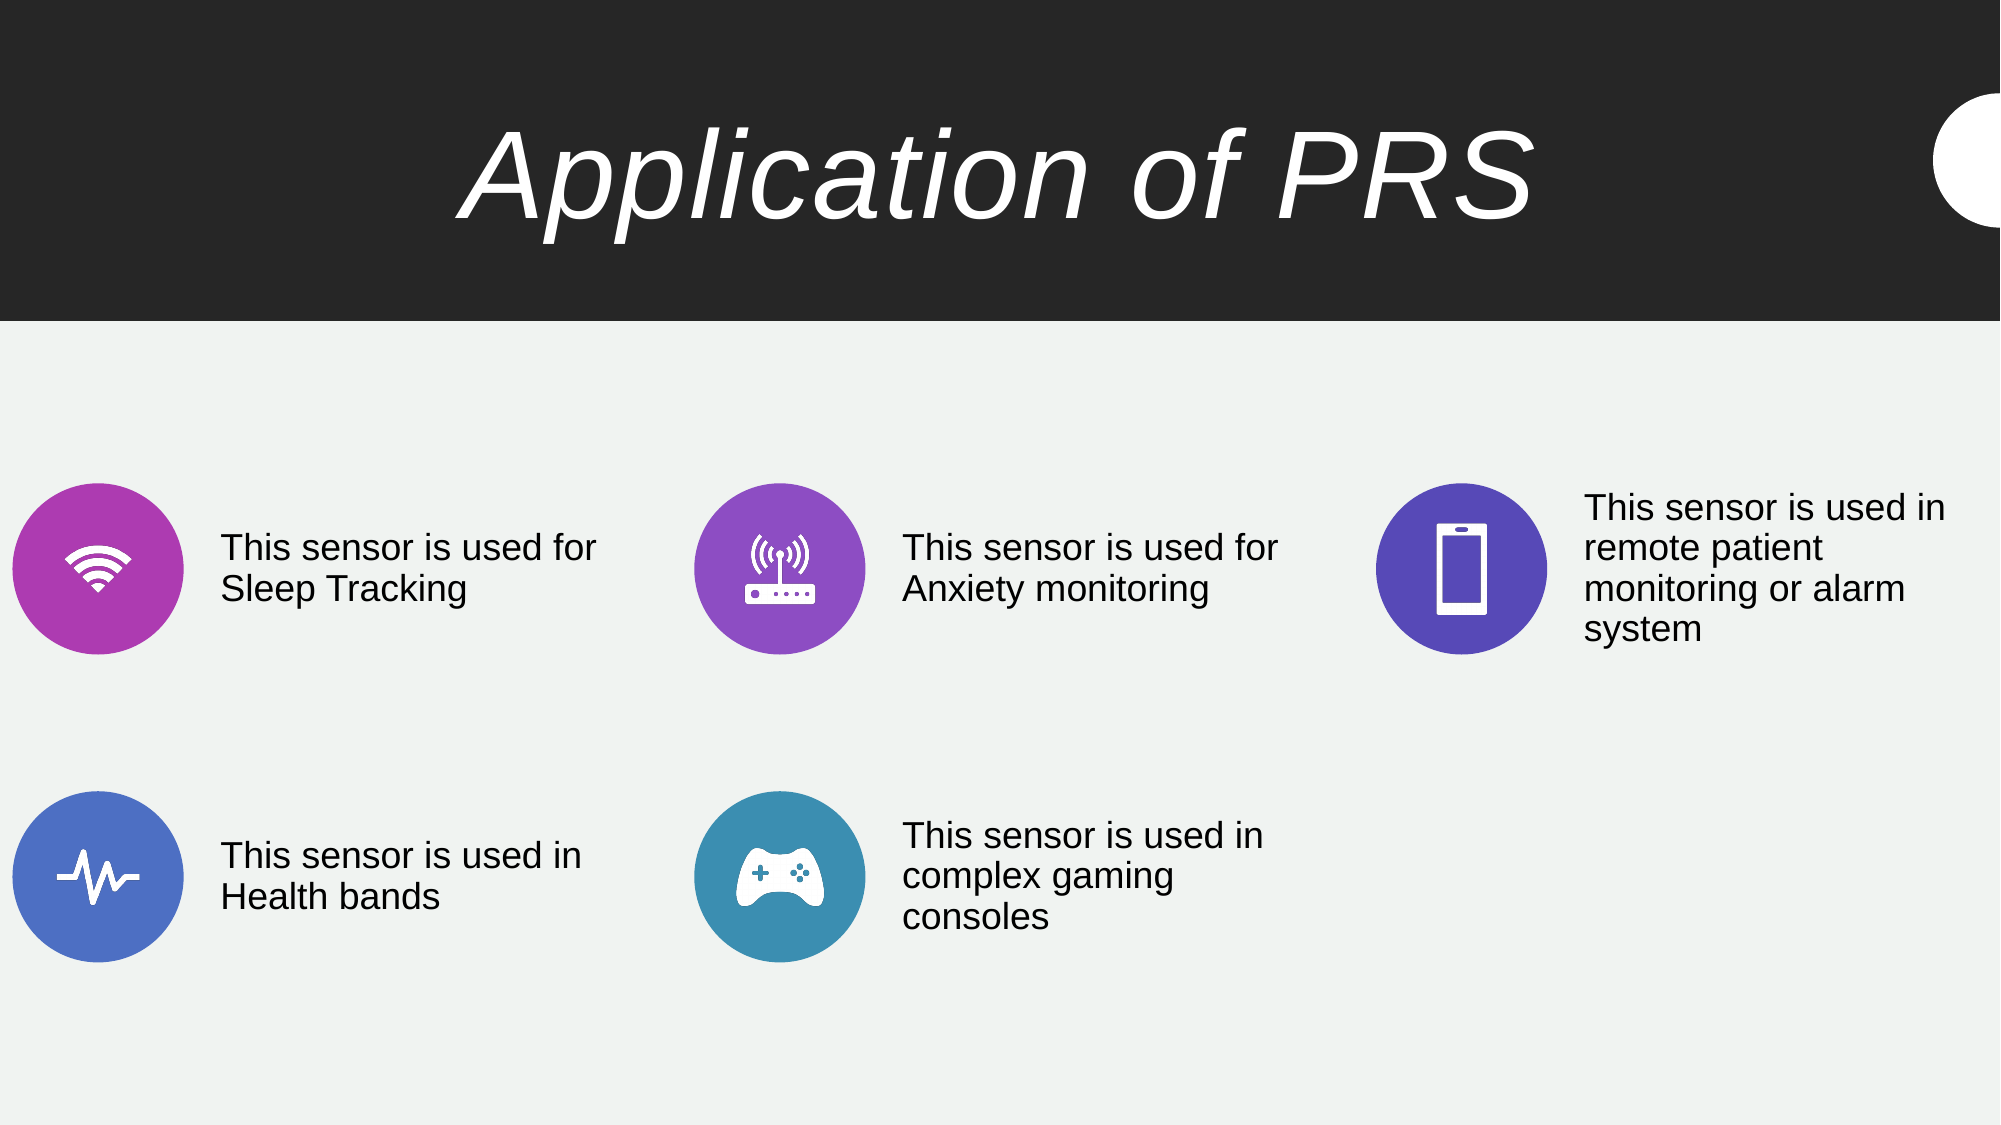

# Application of PRS

This sensor is used for Sleep Tracking
This sensor is used for Anxiety monitoring
This sensor is used in remote patient monitoring or alarm system
This sensor is used in Health bands
This sensor is used in complex gaming consoles